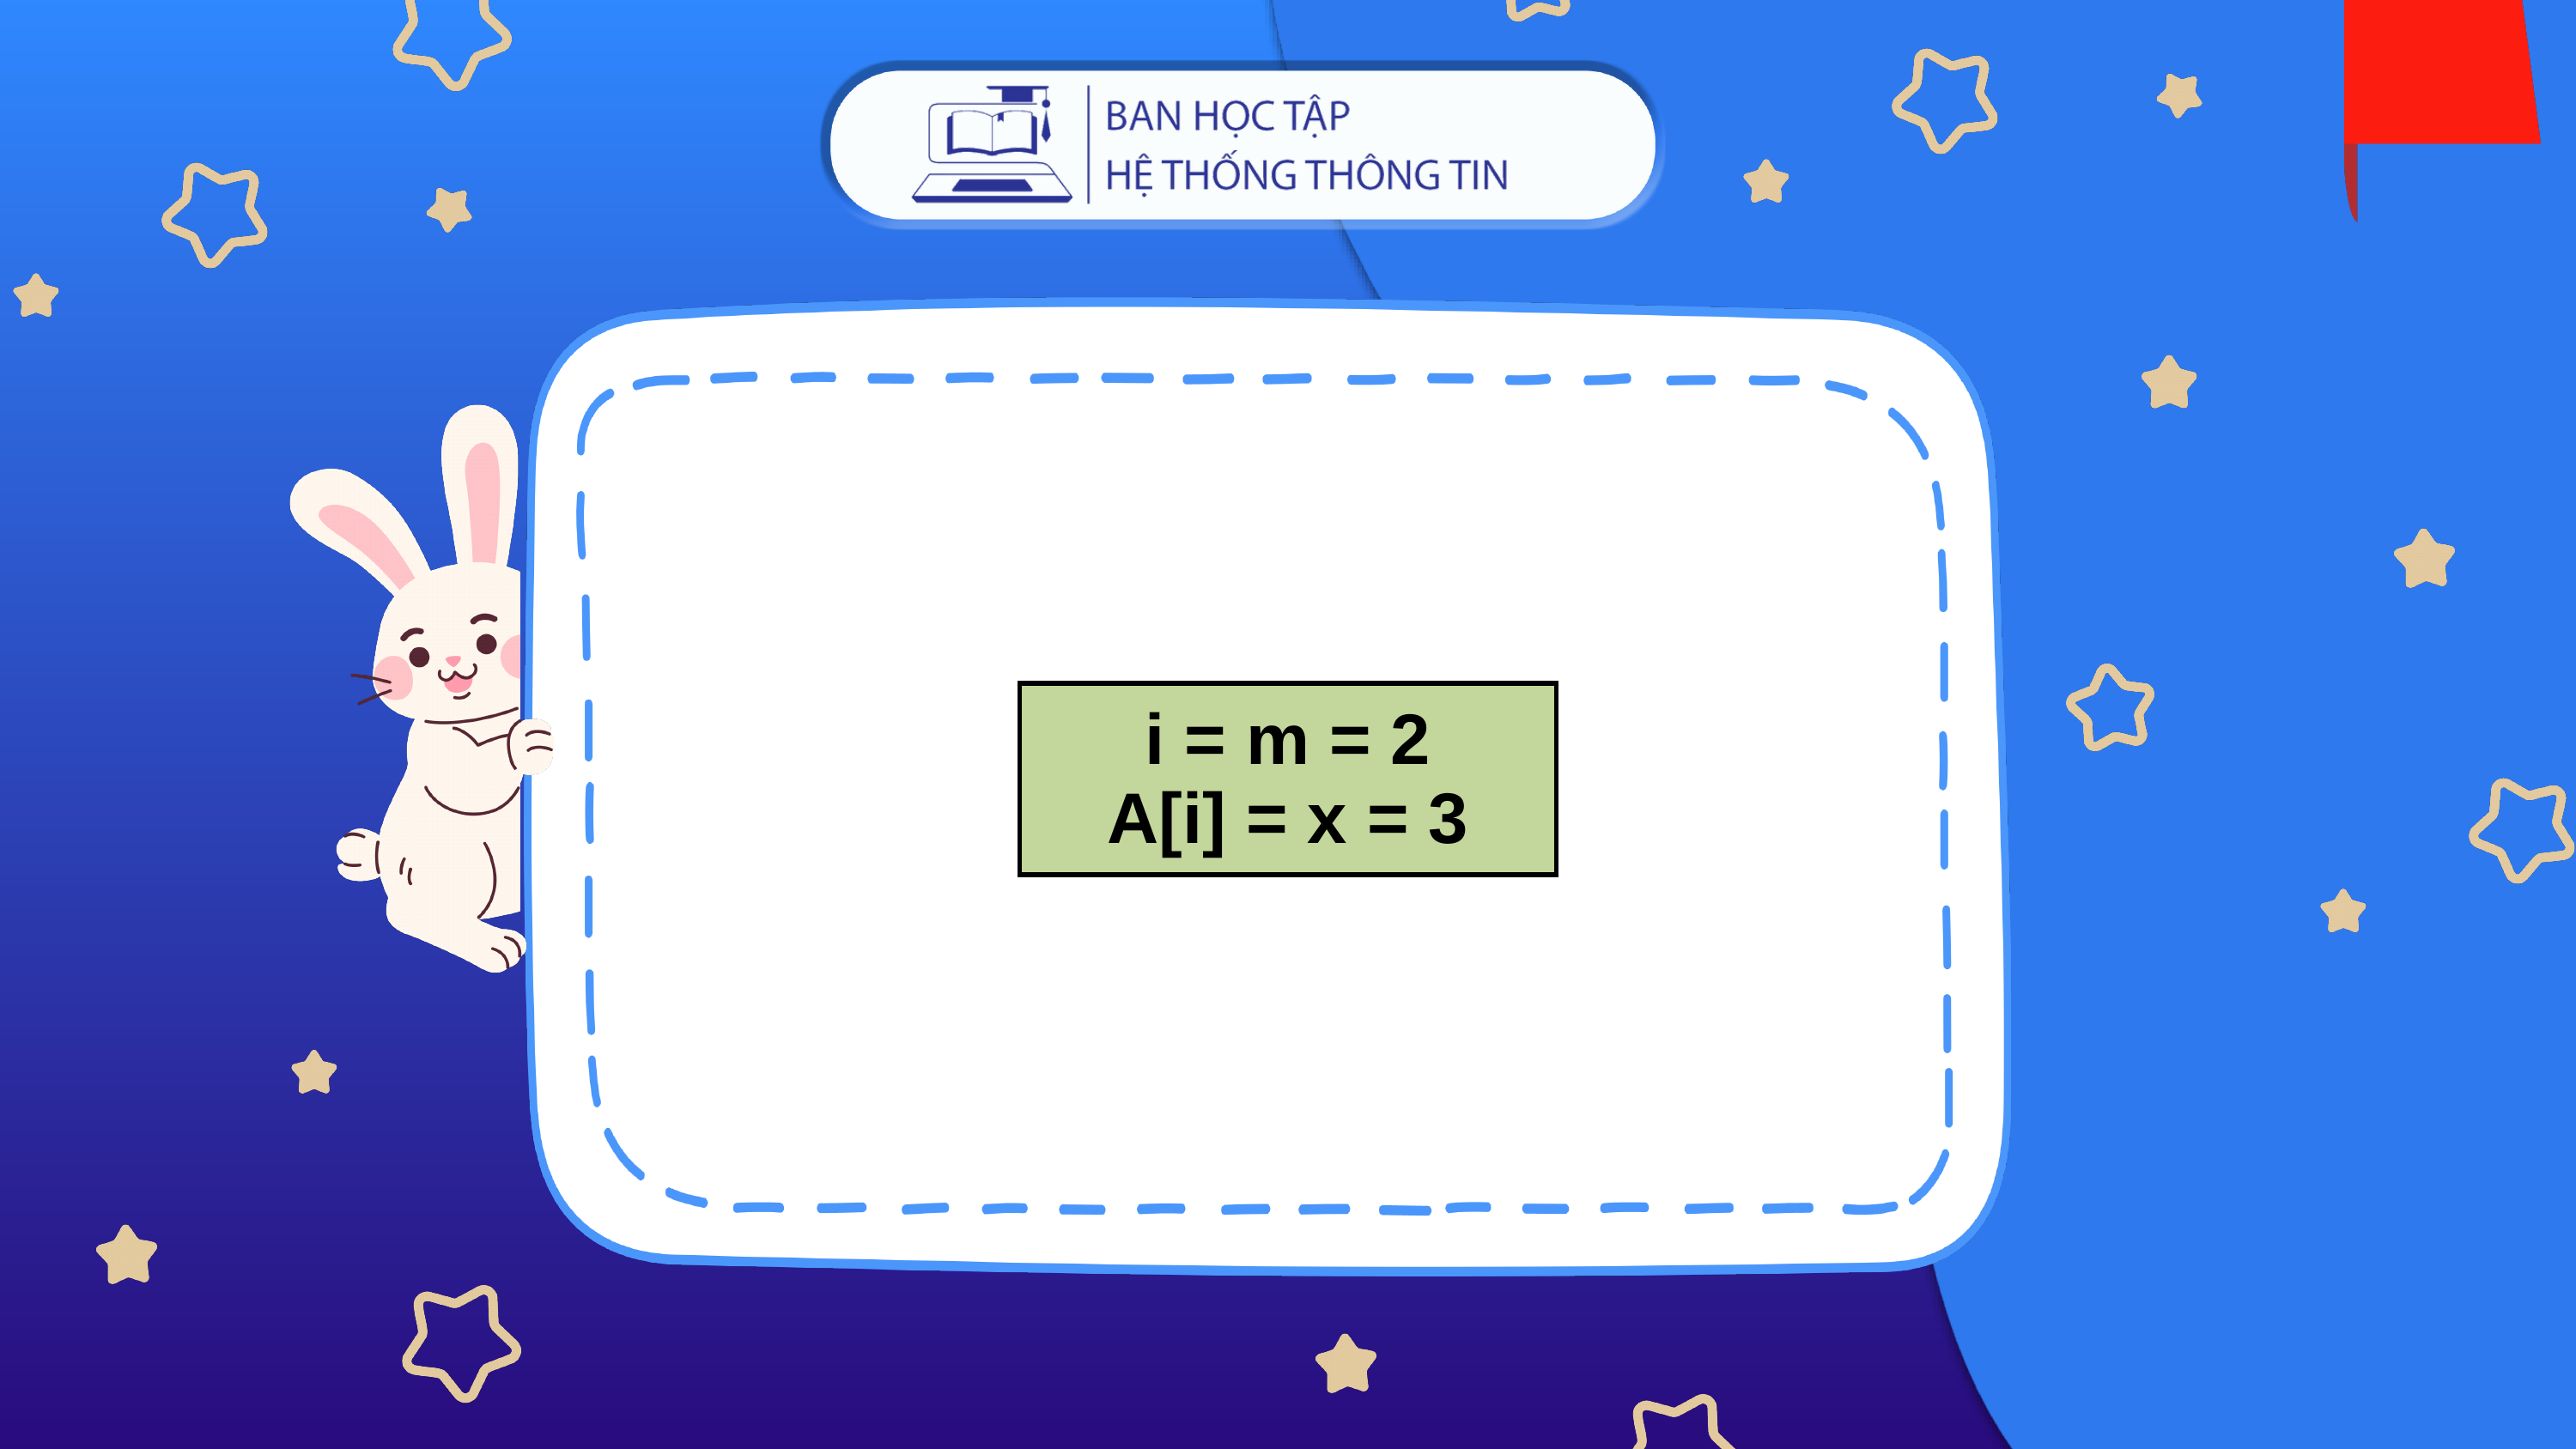

| i = m = 2 A[i] = x = 3 |
| --- |